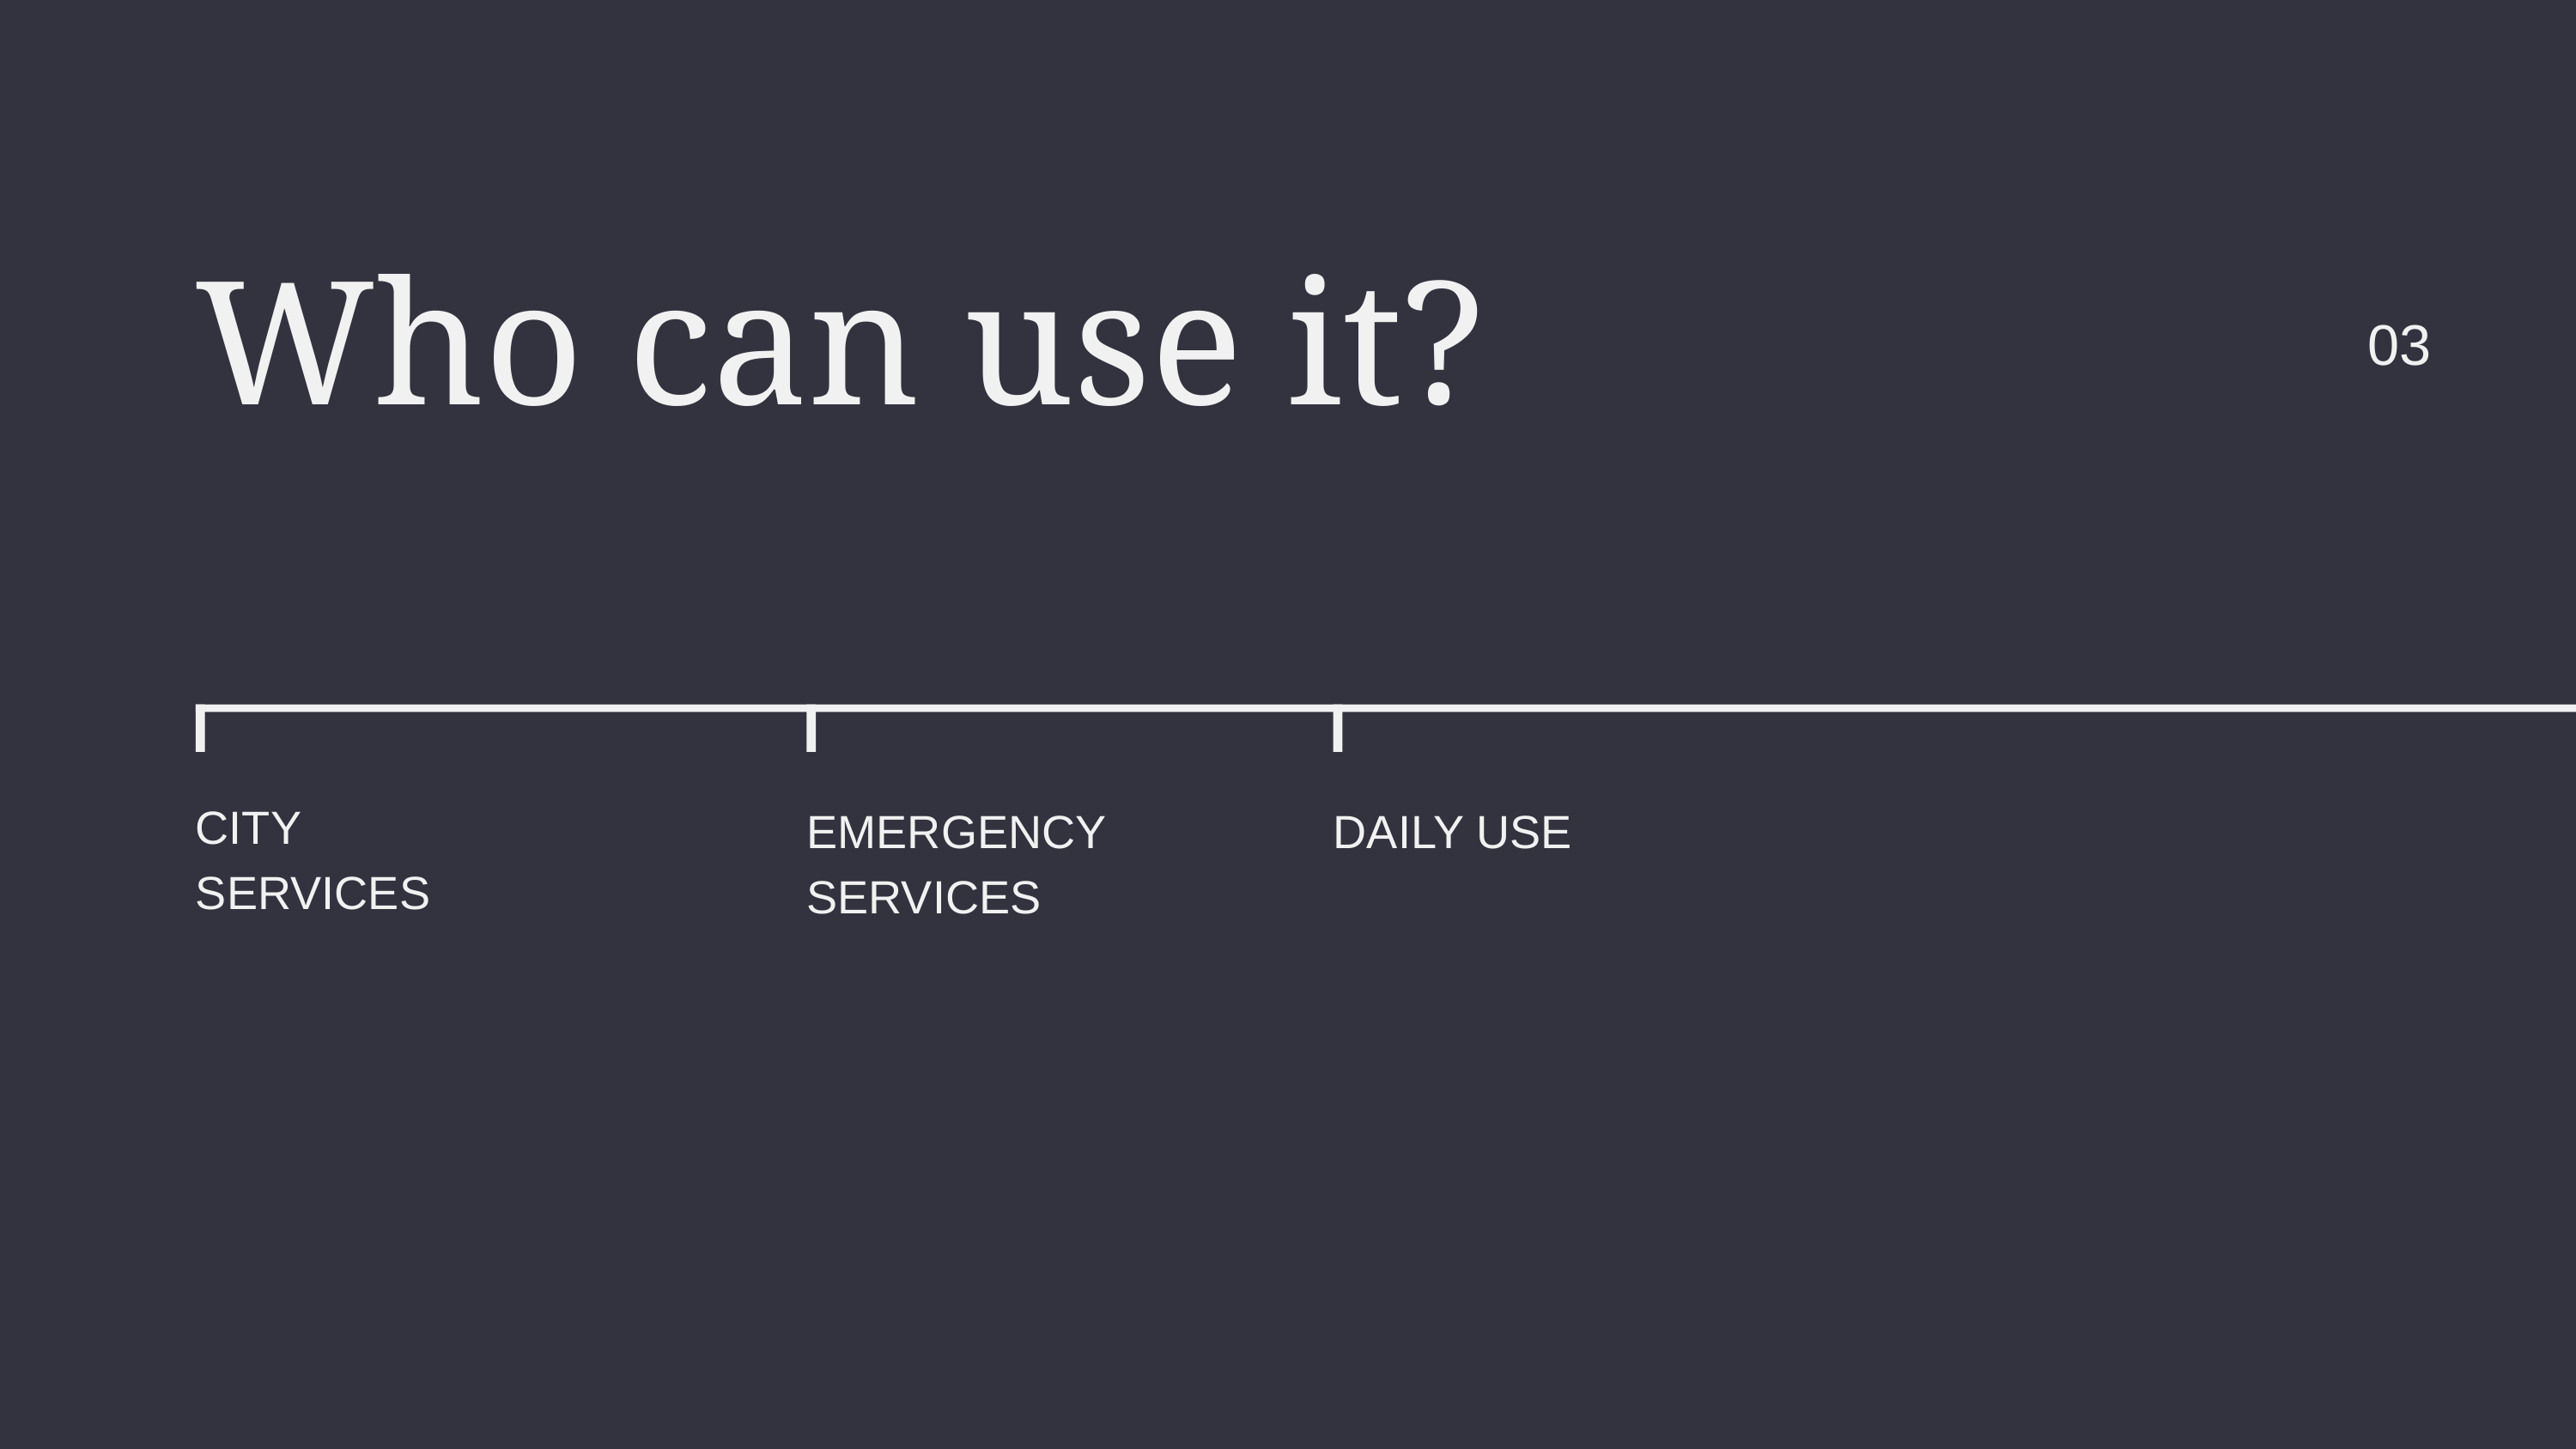

Who can use it?
03

CITY SERVICES
EMERGENCY SERVICES
DAILY USE